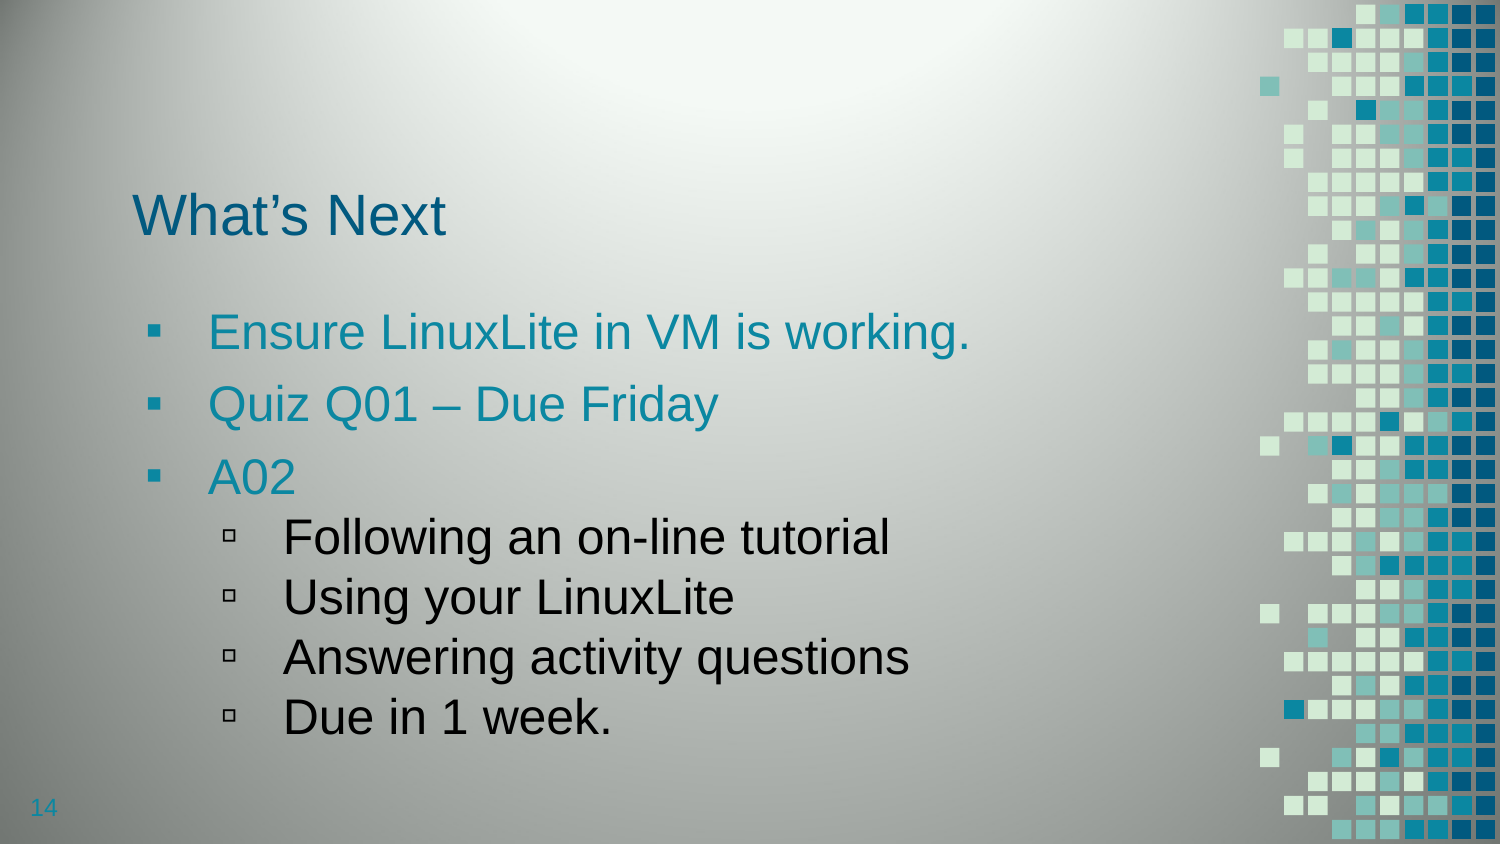

# What’s Next
Ensure LinuxLite in VM is working.
Quiz Q01 – Due Friday
A02
Following an on-line tutorial
Using your LinuxLite
Answering activity questions
Due in 1 week.
14